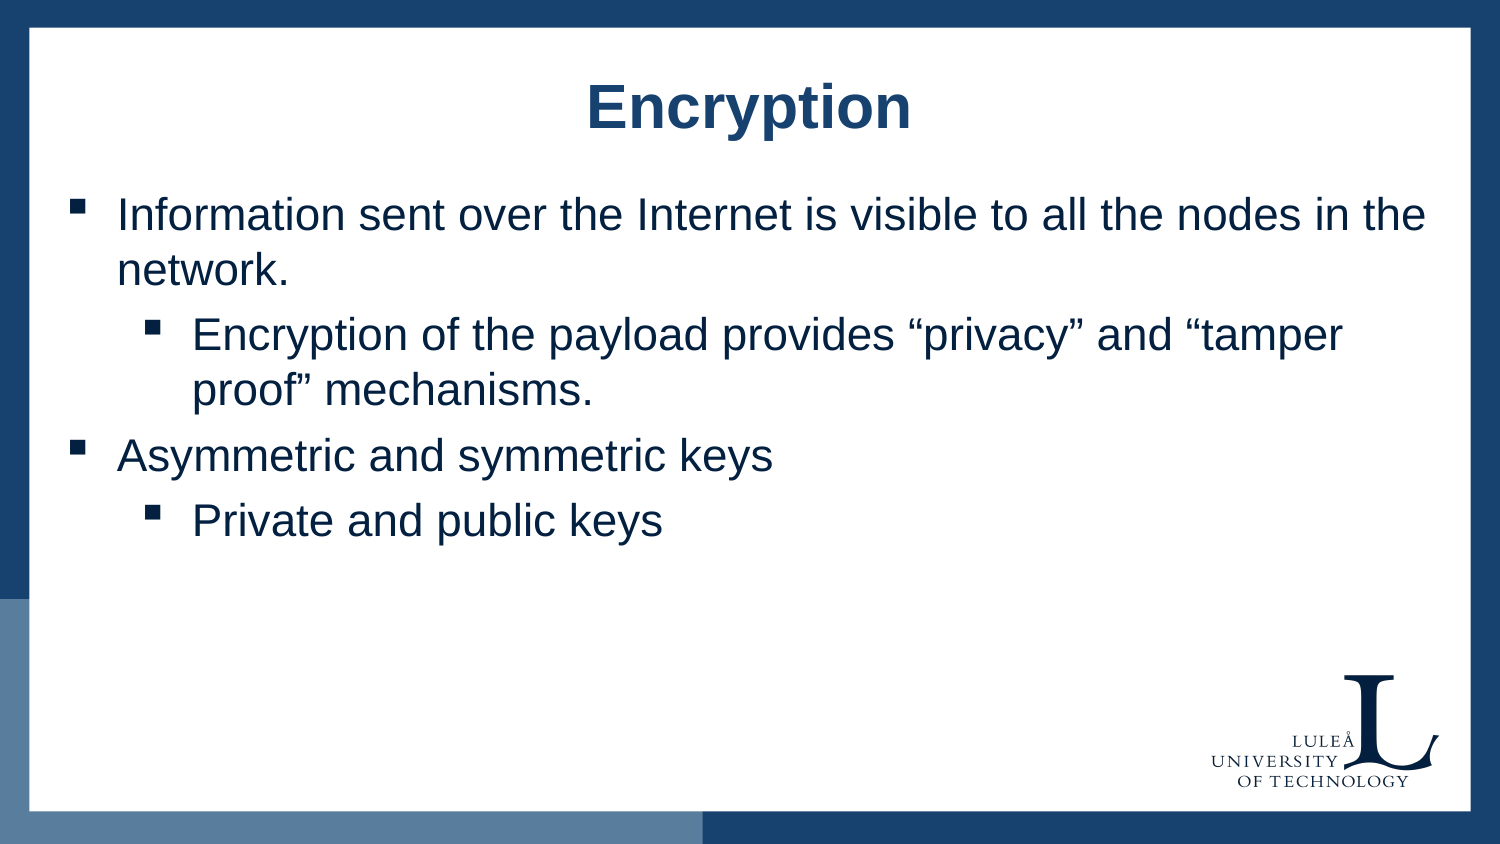

# Encryption
Information sent over the Internet is visible to all the nodes in the network.
Encryption of the payload provides “privacy” and “tamper proof” mechanisms.
Asymmetric and symmetric keys
Private and public keys
10